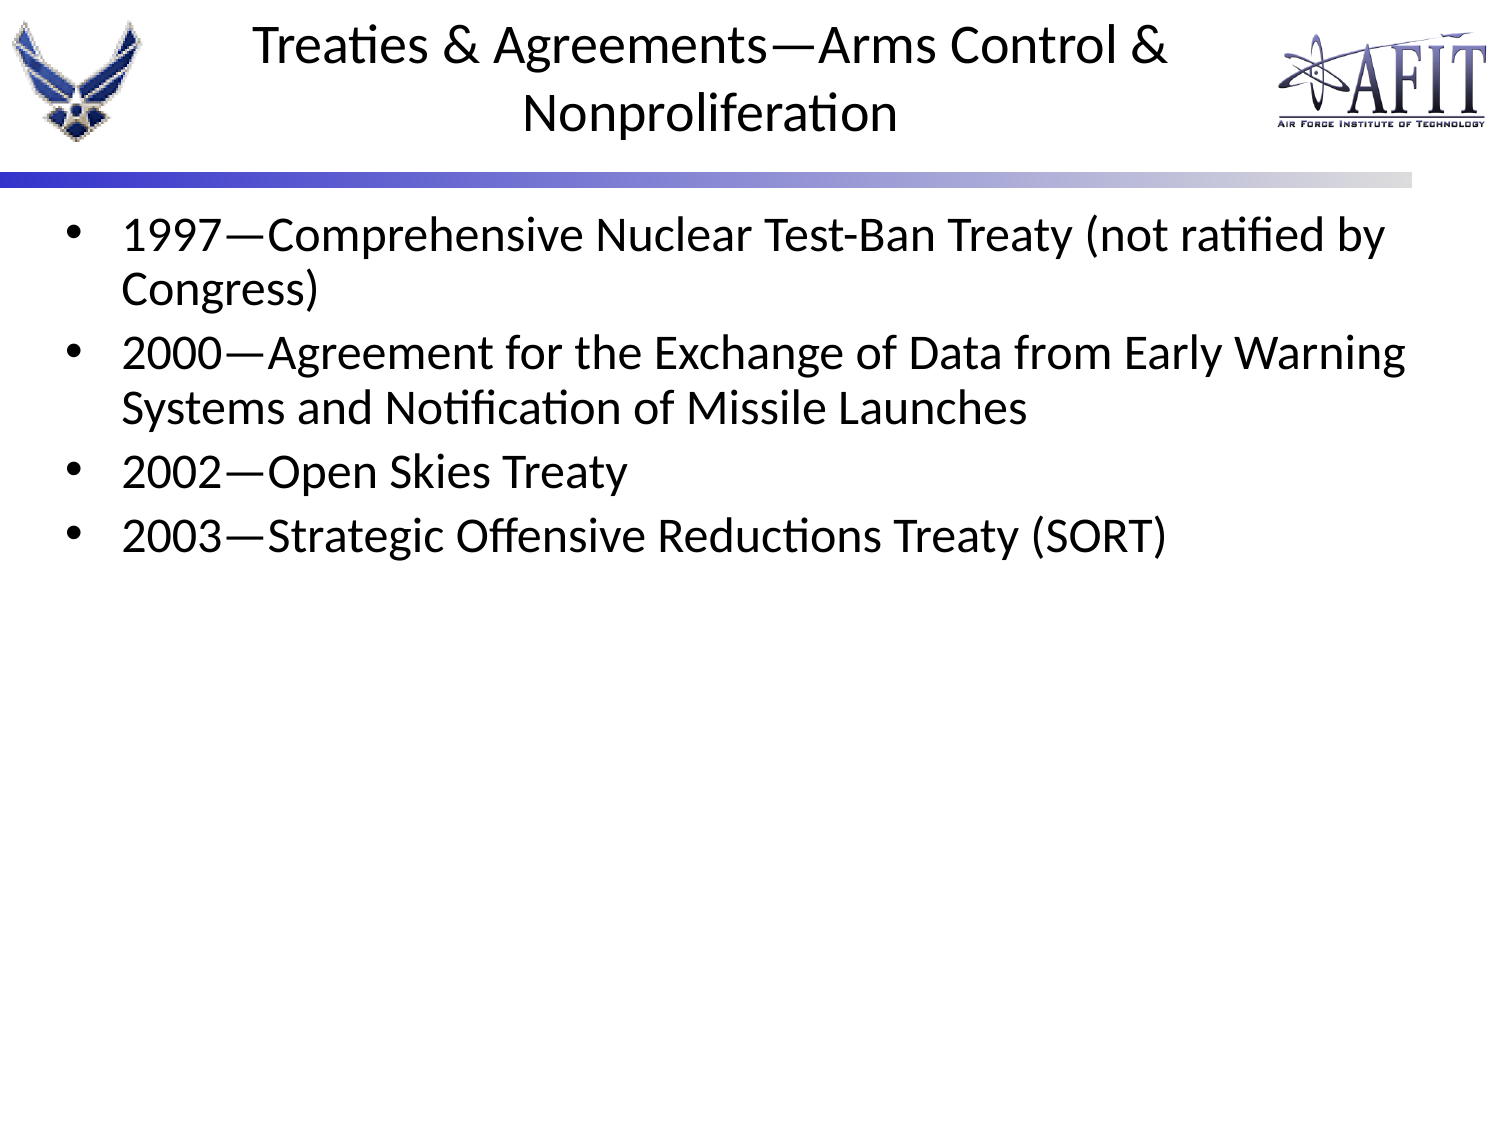

# Treaties & Agreements—Arms Control & Nonproliferation
1997—Comprehensive Nuclear Test-Ban Treaty (not ratified by Congress)
2000—Agreement for the Exchange of Data from Early Warning Systems and Notification of Missile Launches
2002—Open Skies Treaty
2003—Strategic Offensive Reductions Treaty (SORT)